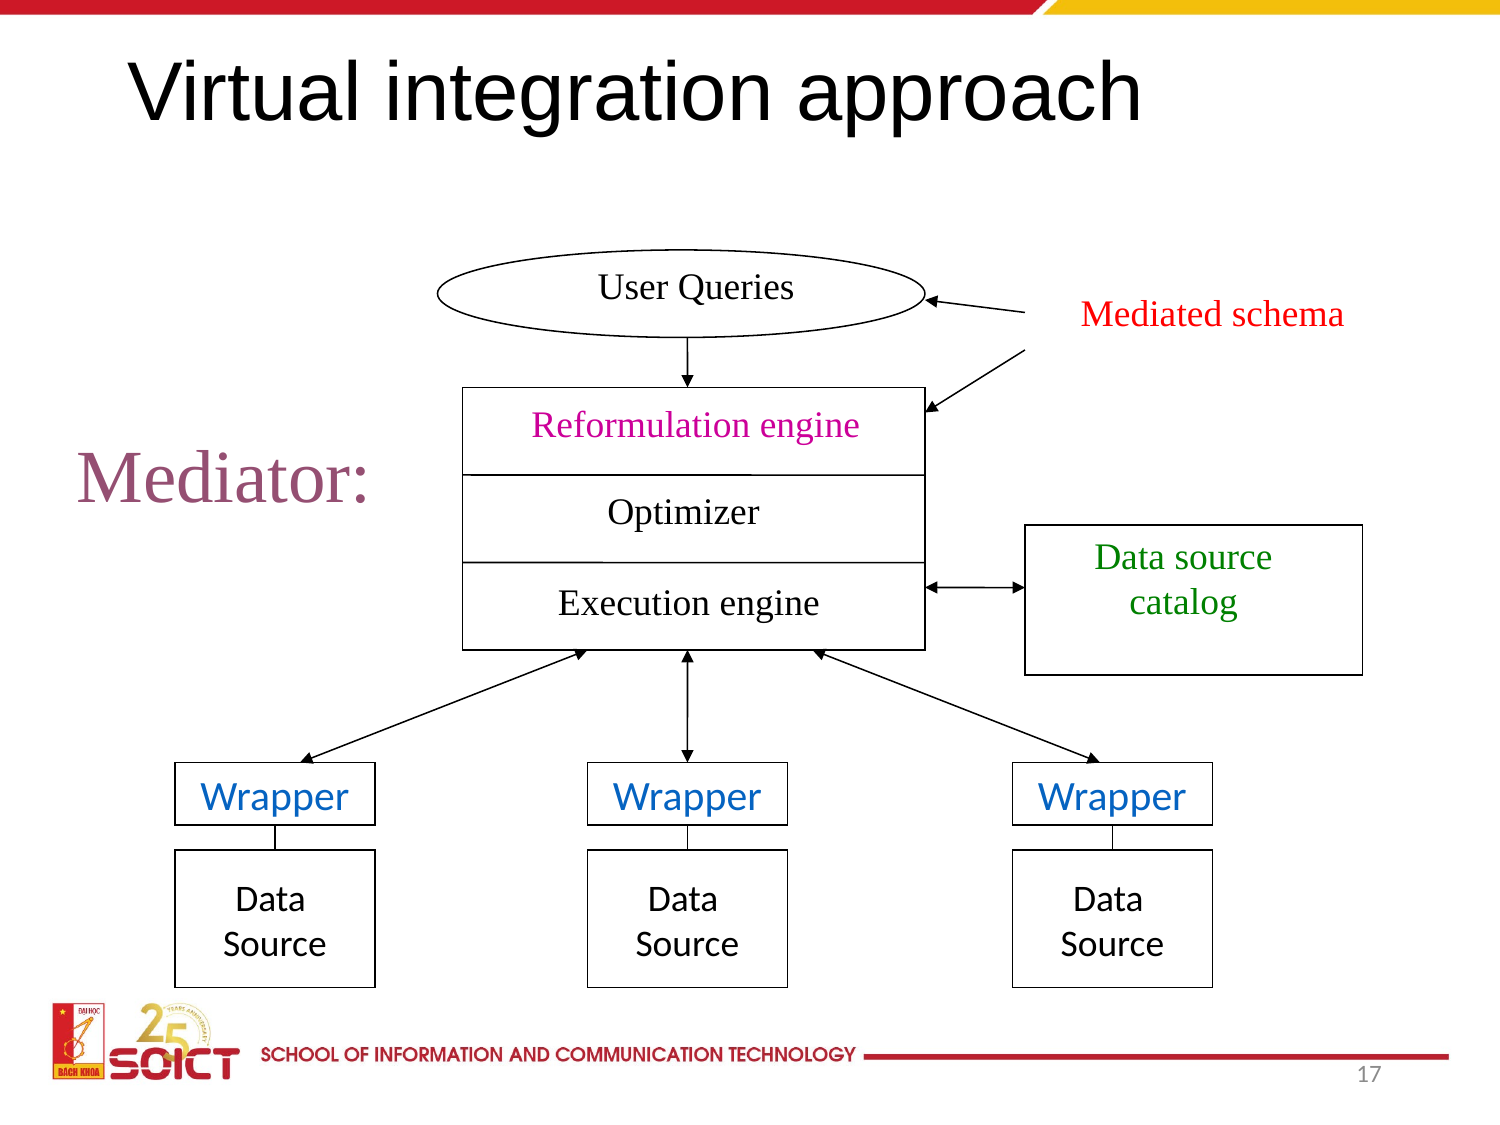

# Virtual integration approach

User Queries
Mediated schema

Reformulation engine
Mediator:

Optimizer

Data source
catalog

Execution engine

Wrapper
Wrapper
Wrapper
Data
Source
Data
Source
Data
Source
17